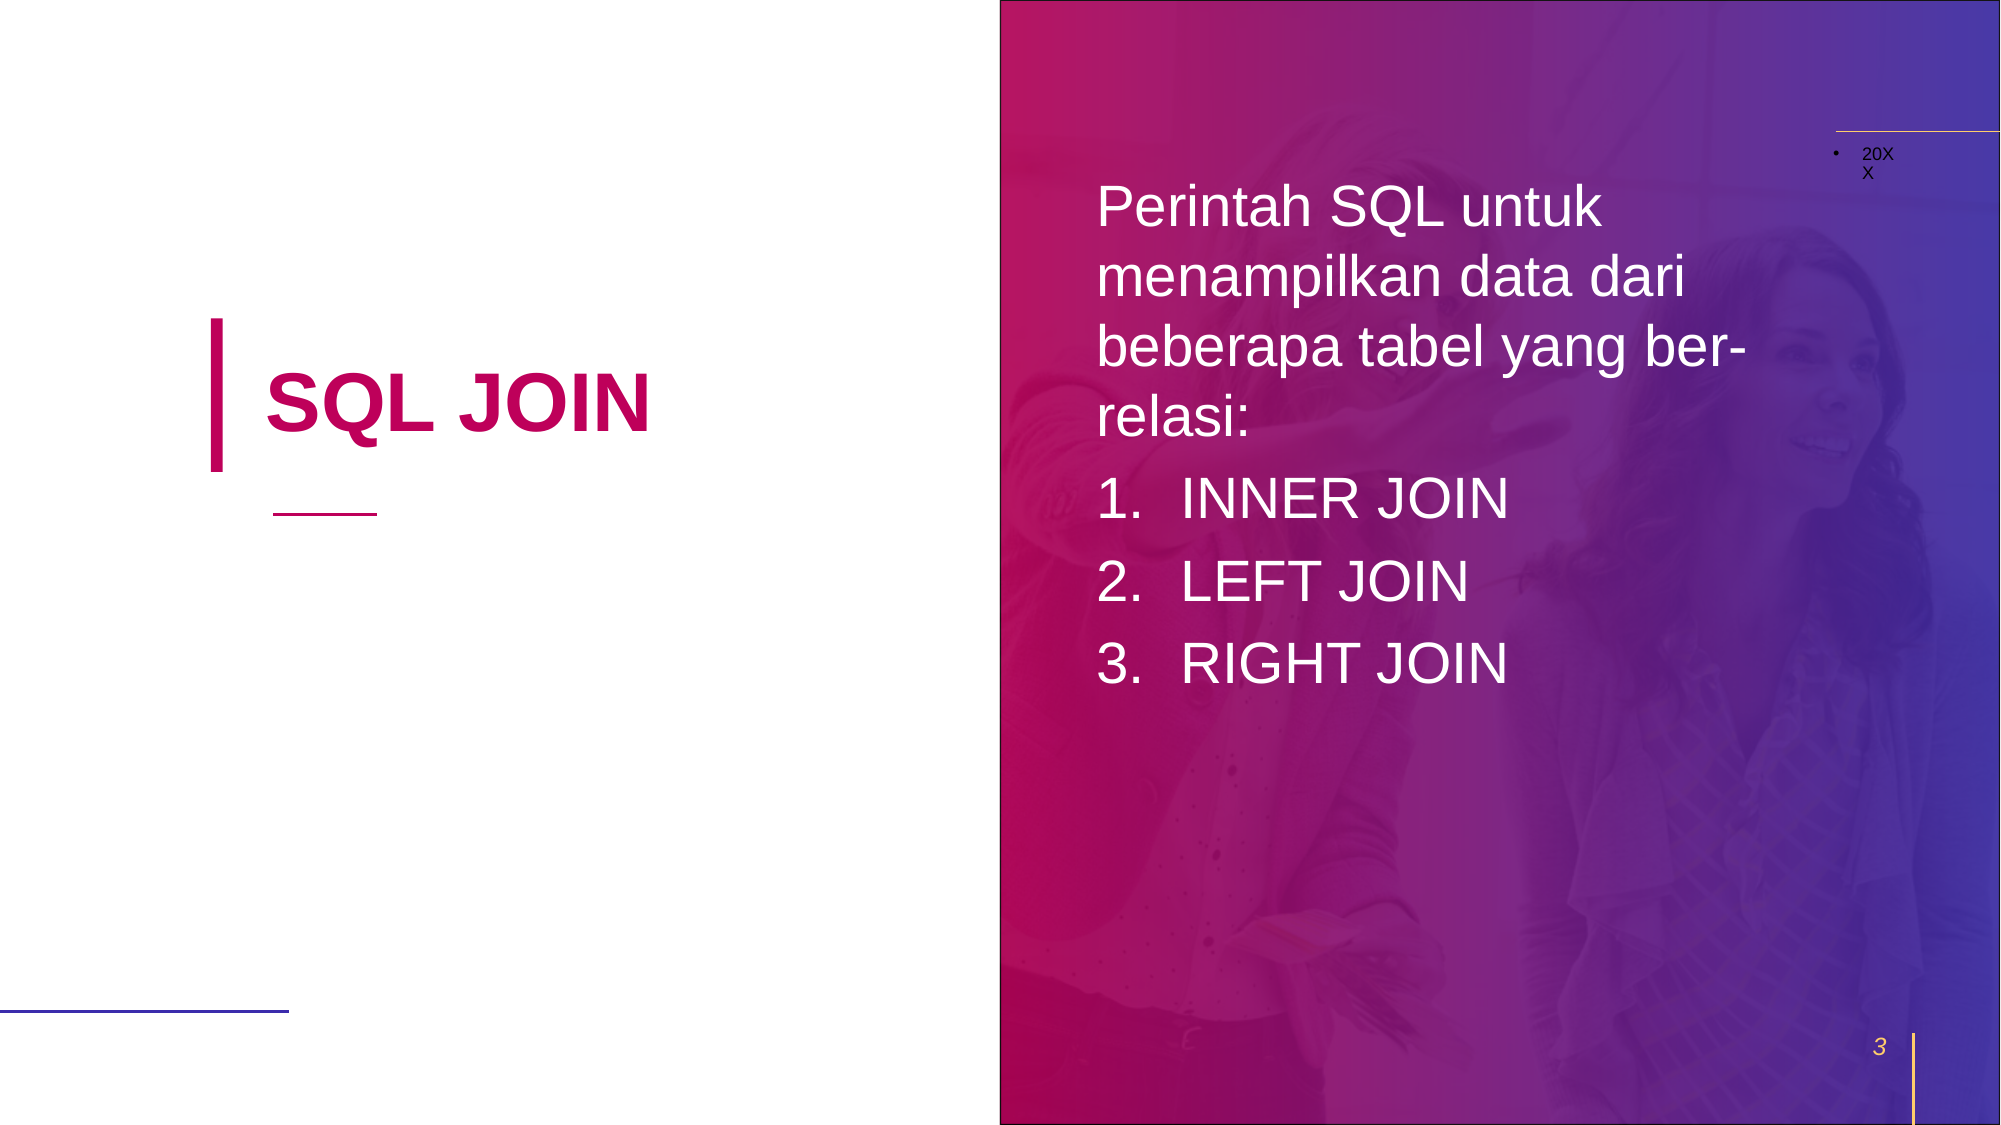

20XX
Perintah SQL untuk menampilkan data dari beberapa tabel yang ber-relasi:
INNER JOIN
LEFT JOIN
RIGHT JOIN
# SQL JOIN
3